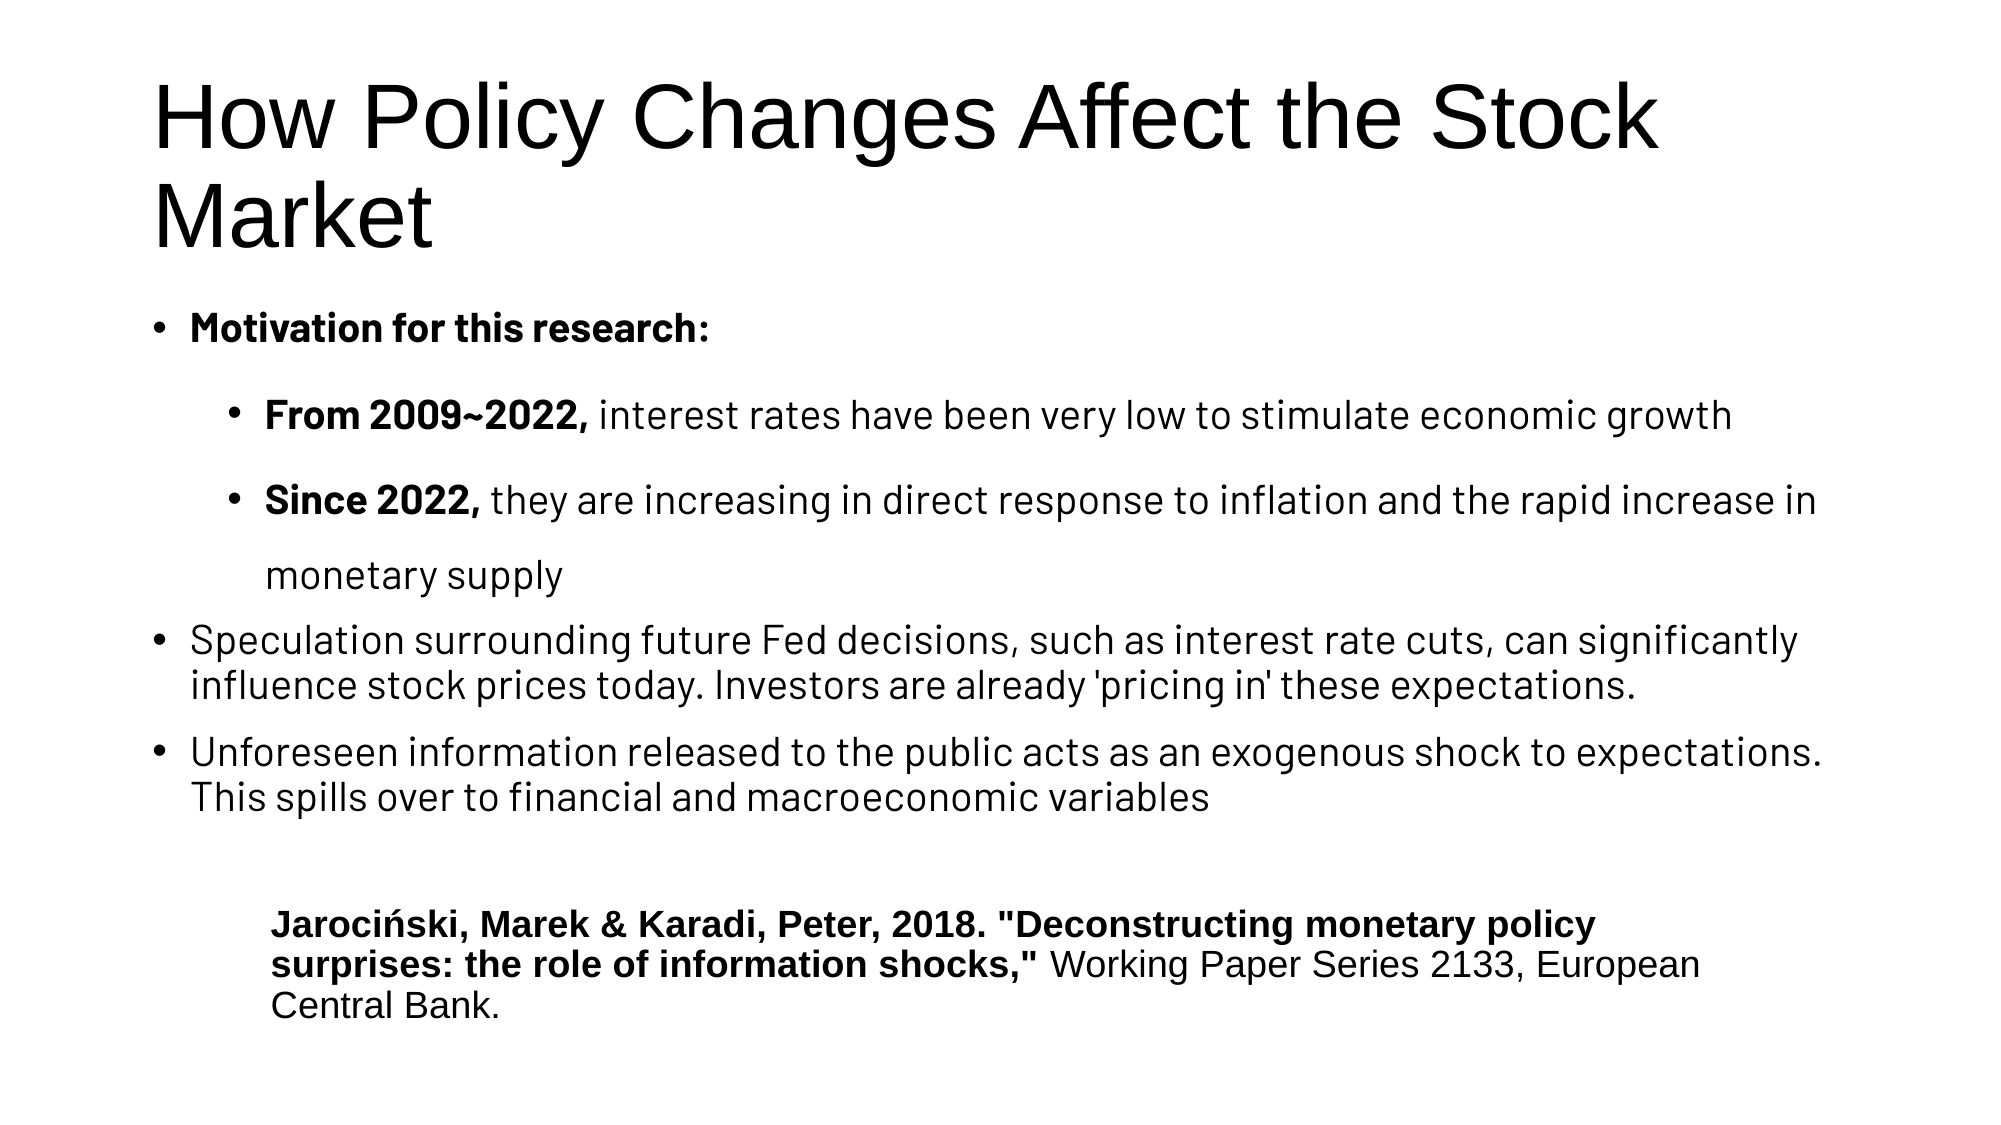

# How Policy Changes Affect the Stock Market
Motivation for this research:
From 2009~2022, interest rates have been very low to stimulate economic growth
Since 2022, they are increasing in direct response to inflation and the rapid increase in monetary supply
Speculation surrounding future Fed decisions, such as interest rate cuts, can significantly influence stock prices today. Investors are already 'pricing in' these expectations.
Unforeseen information released to the public acts as an exogenous shock to expectations. This spills over to financial and macroeconomic variables
Jarociński, Marek & Karadi, Peter, 2018. "Deconstructing monetary policy surprises: the role of information shocks," Working Paper Series 2133, European Central Bank.